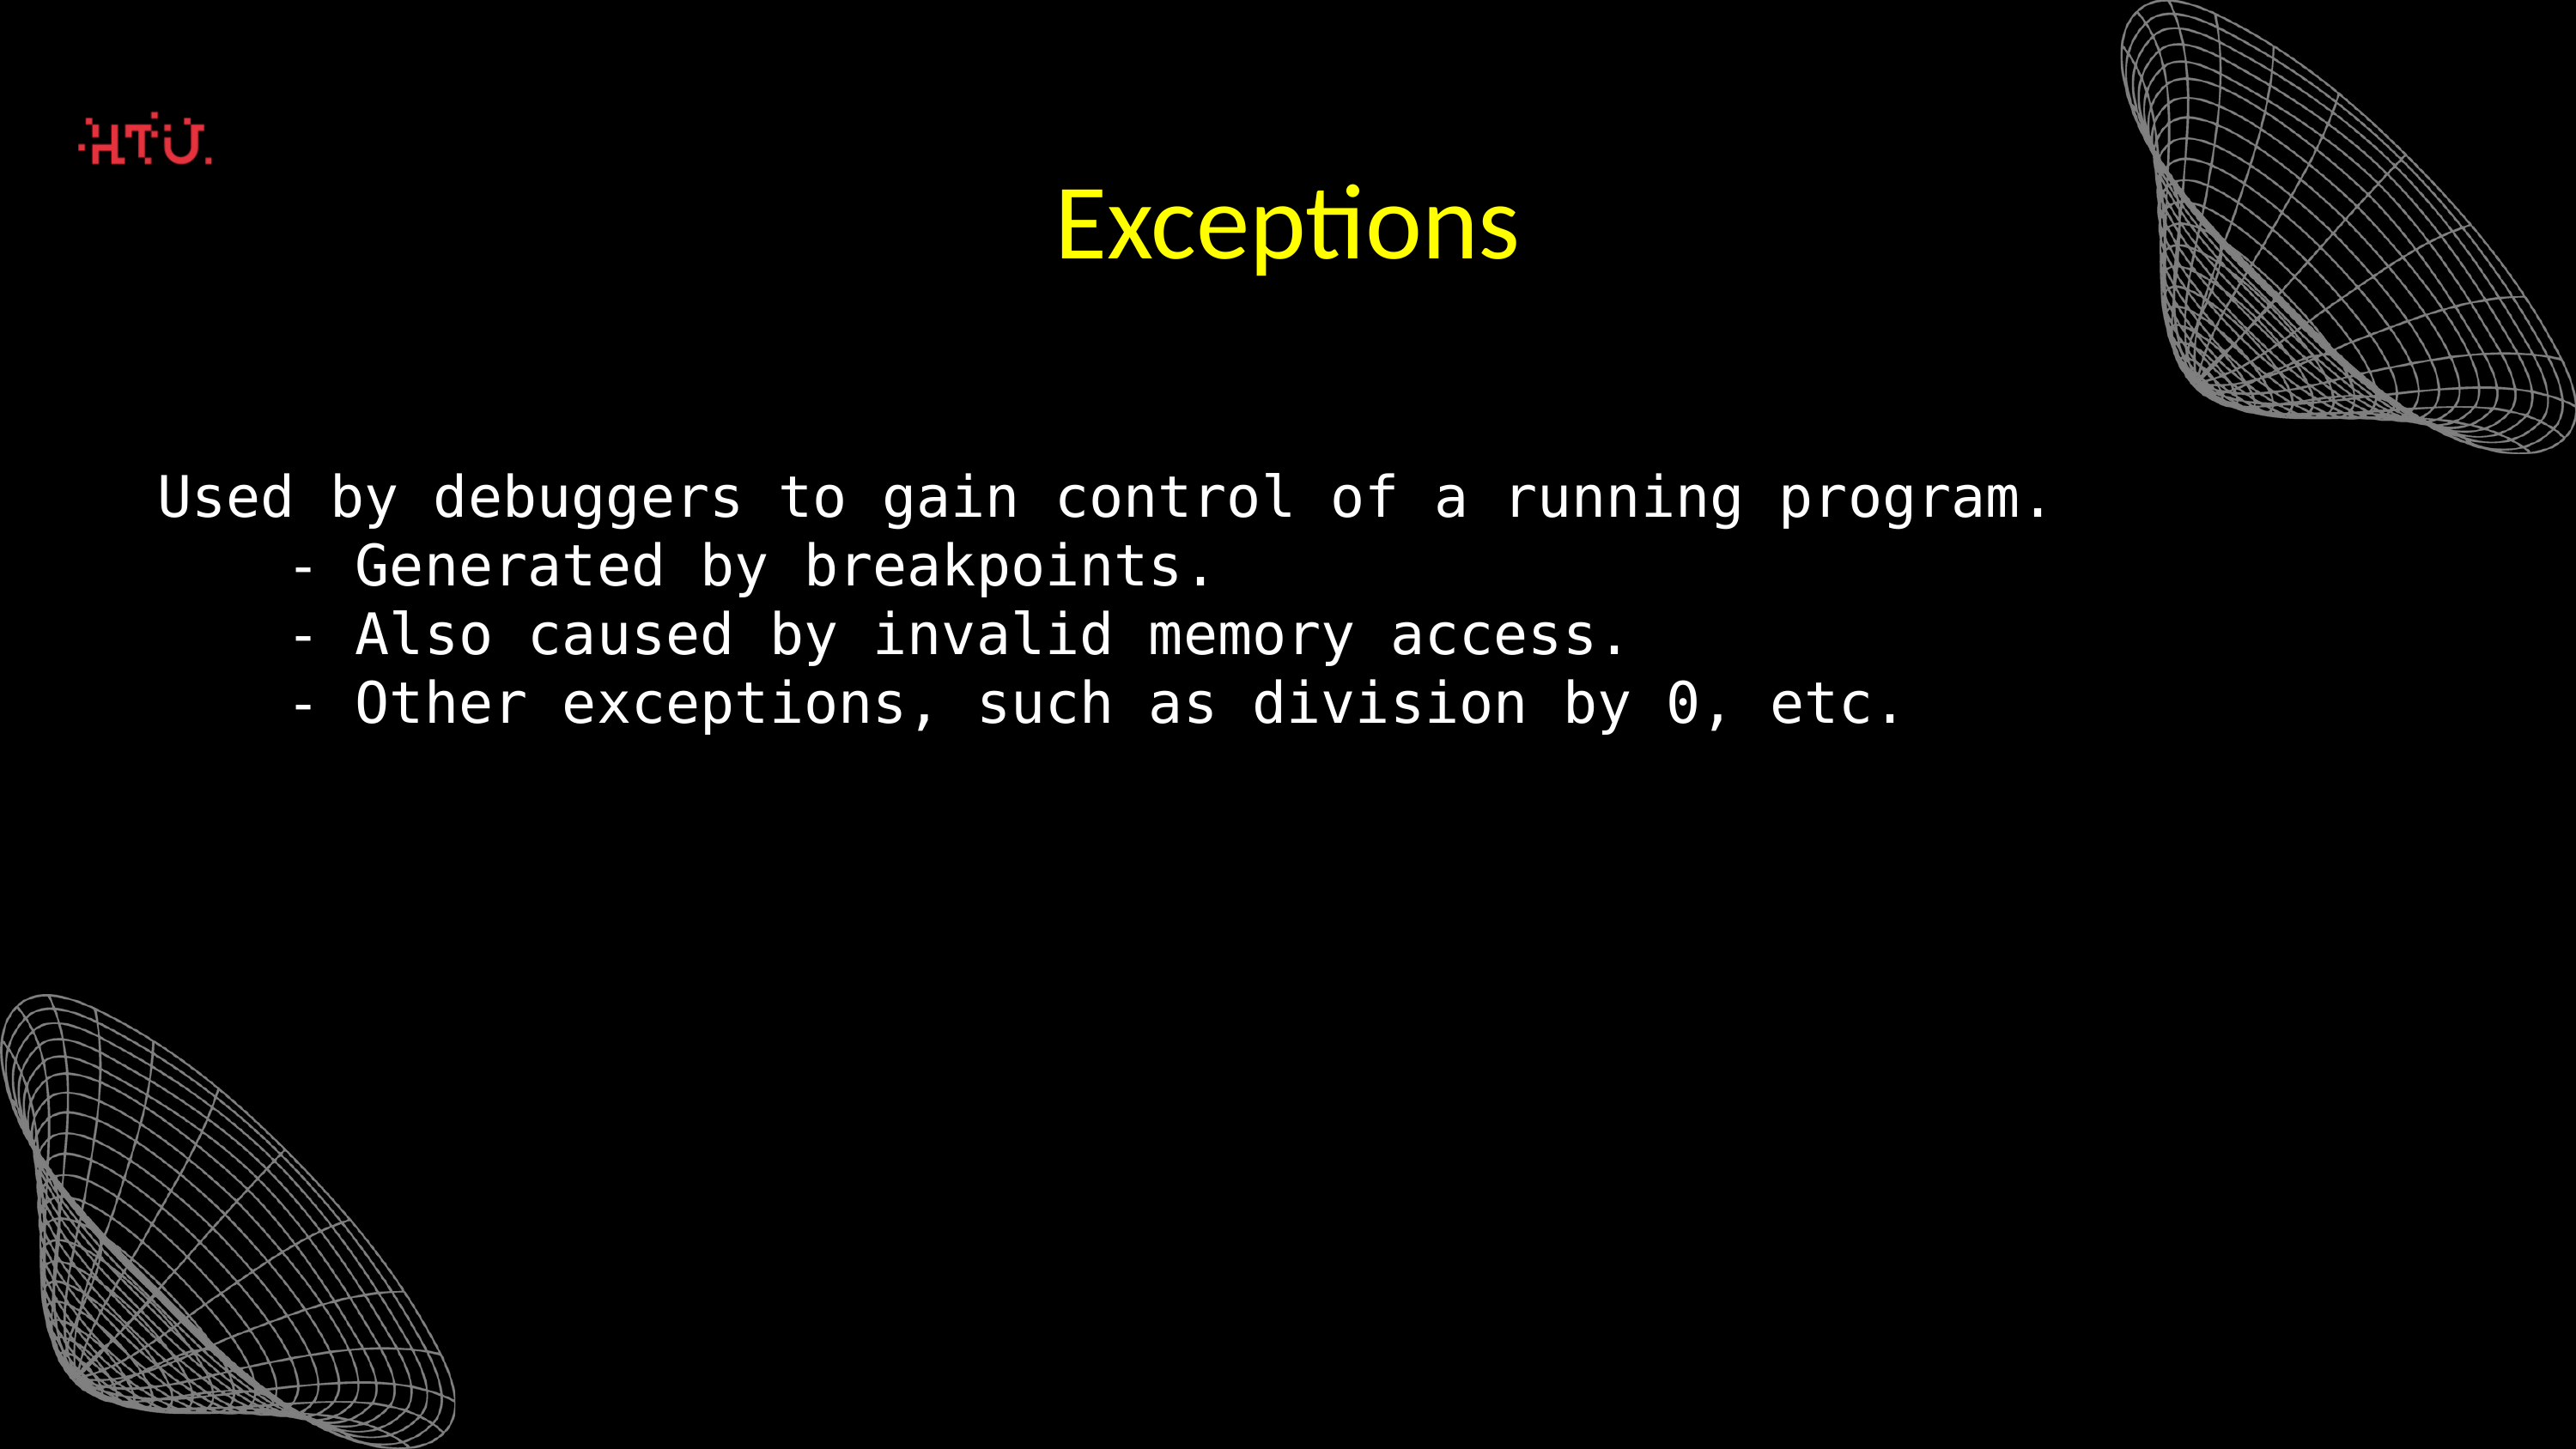

Exceptions
Used by debuggers to gain control of a running program.
	- Generated by breakpoints.
	- Also caused by invalid memory access.
	- Other exceptions, such as division by 0, etc.